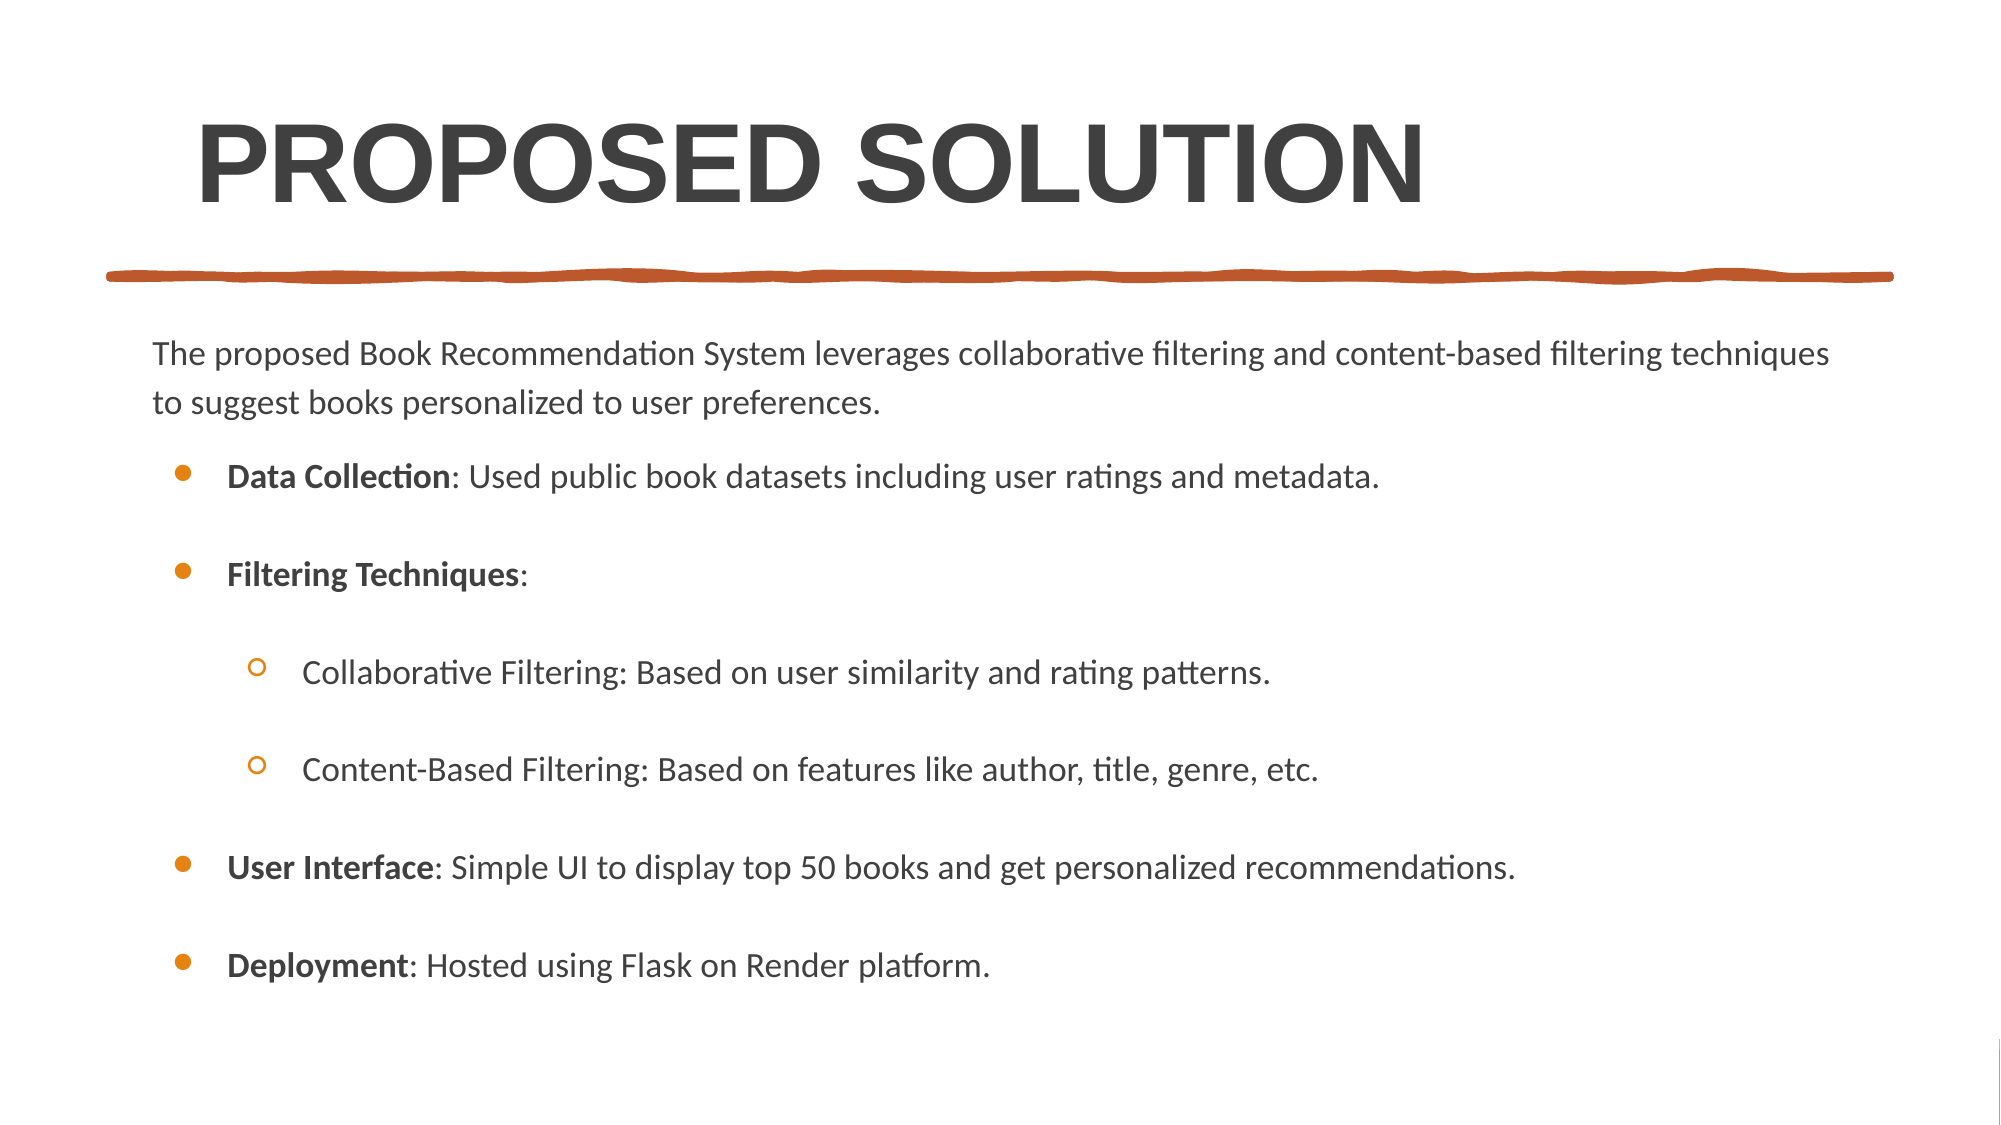

# PROPOSED SOLUTION

The proposed Book Recommendation System leverages collaborative filtering and content-based filtering techniques to suggest books personalized to user preferences.
Data Collection: Used public book datasets including user ratings and metadata.
Filtering Techniques:
Collaborative Filtering: Based on user similarity and rating patterns.
Content-Based Filtering: Based on features like author, title, genre, etc.
User Interface: Simple UI to display top 50 books and get personalized recommendations.
Deployment: Hosted using Flask on Render platform.